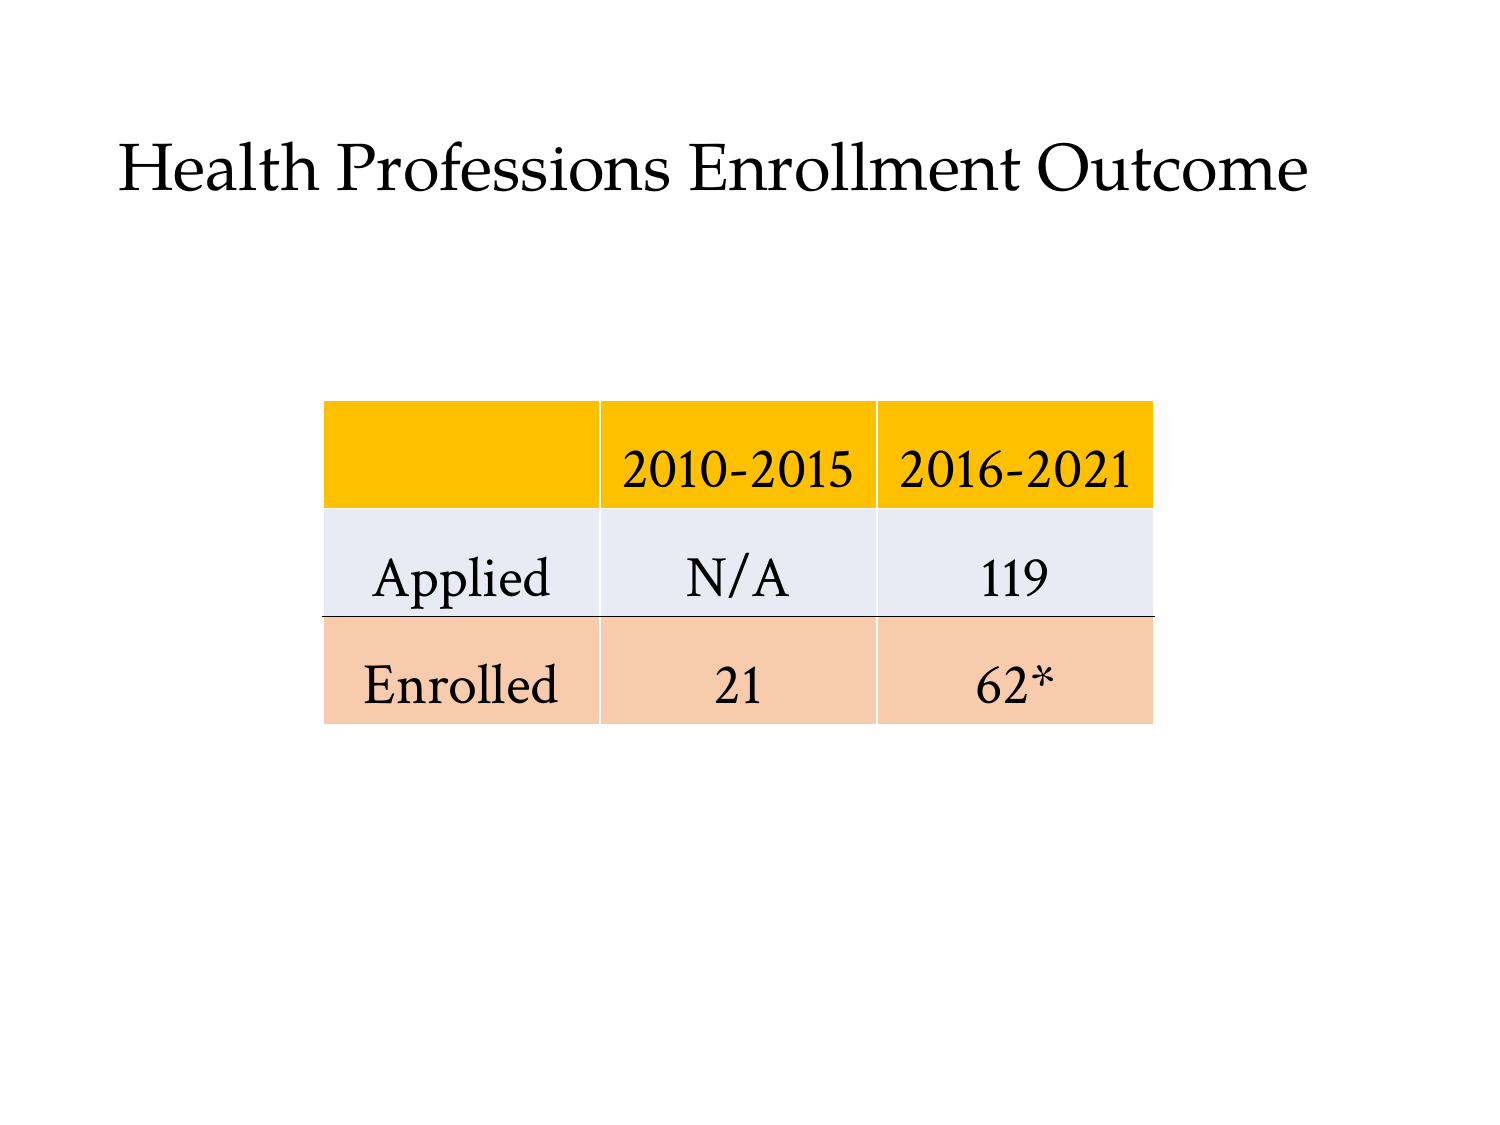

# Health Professions Enrollment Outcome
|  | 2010-2015 | 2016-2021 |
| --- | --- | --- |
| Applied | N/A | 119 |
| Enrolled | 21 | 62\* |